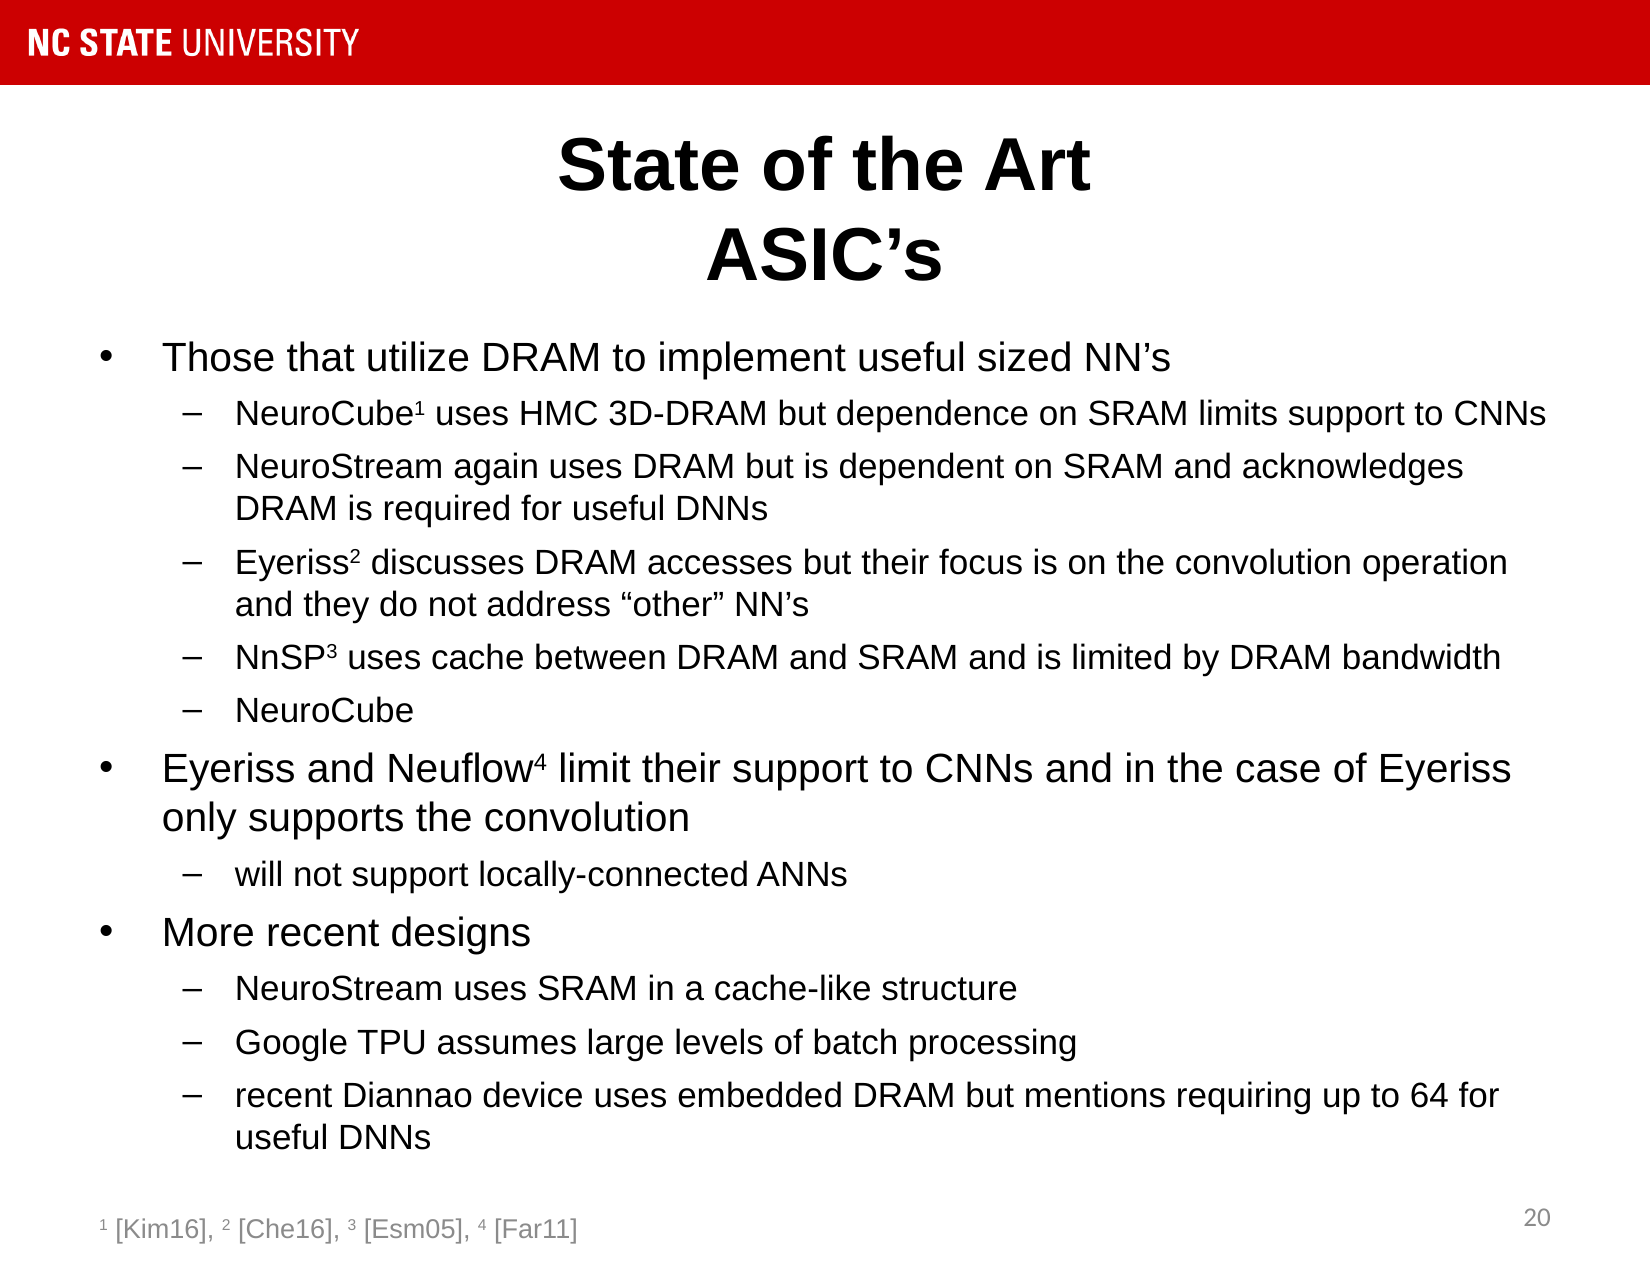

# State of the Art ASIC’s
Those that utilize DRAM to implement useful sized NN’s
NeuroCube1 uses HMC 3D-DRAM but dependence on SRAM limits support to CNNs
NeuroStream again uses DRAM but is dependent on SRAM and acknowledges DRAM is required for useful DNNs
Eyeriss2 discusses DRAM accesses but their focus is on the convolution operation and they do not address “other” NN’s
NnSP3 uses cache between DRAM and SRAM and is limited by DRAM bandwidth
NeuroCube
Eyeriss and Neuflow4 limit their support to CNNs and in the case of Eyeriss only supports the convolution
will not support locally-connected ANNs
More recent designs
NeuroStream uses SRAM in a cache-like structure
Google TPU assumes large levels of batch processing
recent Diannao device uses embedded DRAM but mentions requiring up to 64 for useful DNNs
20
1 [Kim16], 2 [Che16], 3 [Esm05], 4 [Far11]